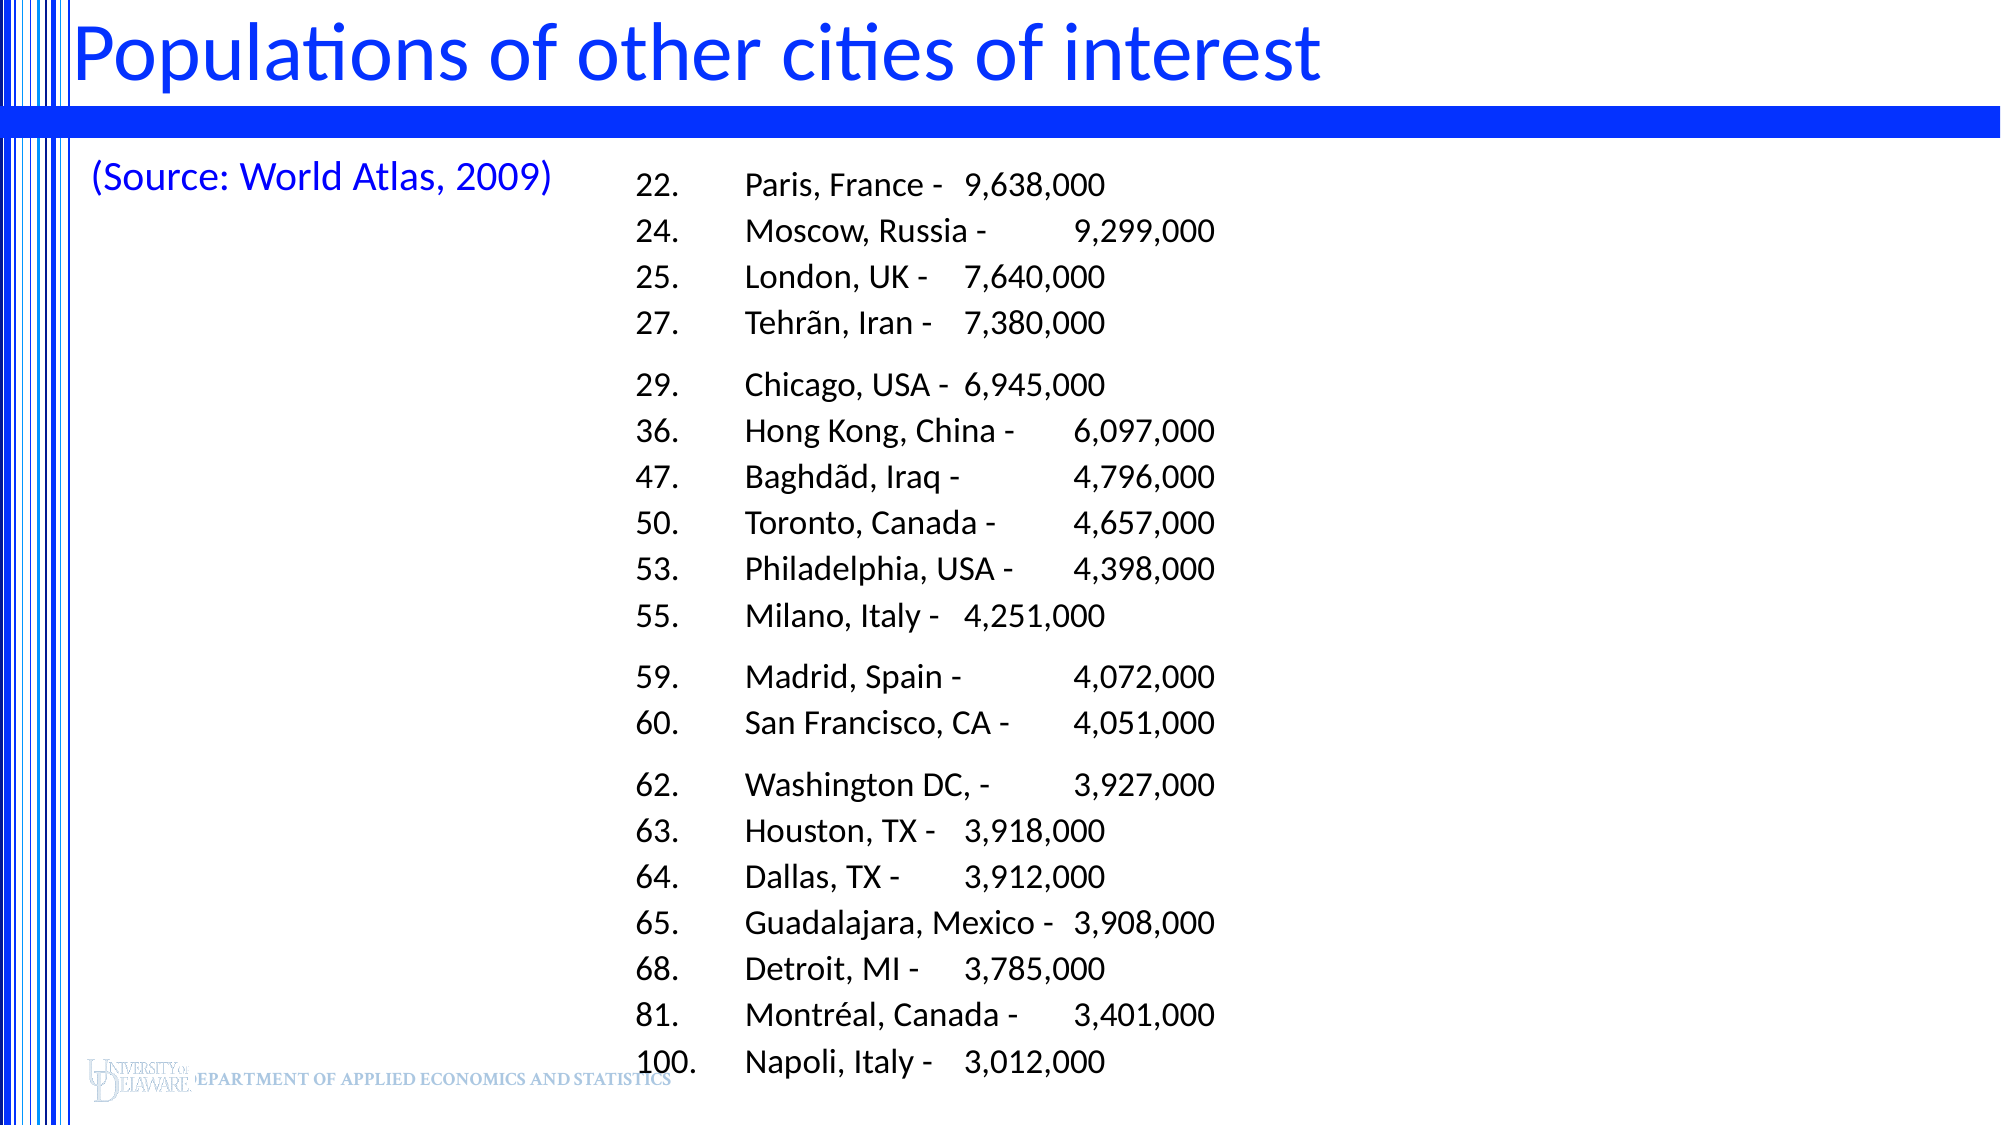

# Populations of other cities of interest
(Source: World Atlas, 2009)
22. 	Paris, France - 		9,638,000
24. 	Moscow, Russia - 		9,299,000
25. 	London, UK - 		7,640,000
27. 	Tehrãn, Iran - 		7,380,000
29. 	Chicago, USA - 		6,945,000
36. 	Hong Kong, China - 	6,097,000
47. 	Baghdãd, Iraq - 		4,796,000
50. 	Toronto, Canada - 	4,657,000
53. 	Philadelphia, USA -	4,398,000
55. 	Milano, Italy - 		4,251,000
59. 	Madrid, Spain - 		4,072,000
60. 	San Francisco, CA - 	4,051,000
62. 	Washington DC, - 	3,927,000
63. 	Houston, TX - 		3,918,000
64. 	Dallas, TX - 		3,912,000
65. 	Guadalajara, Mexico - 	3,908,000
68. 	Detroit, MI - 		3,785,000
81. 	Montréal, Canada - 	3,401,000
100. 	Napoli, Italy - 		3,012,000